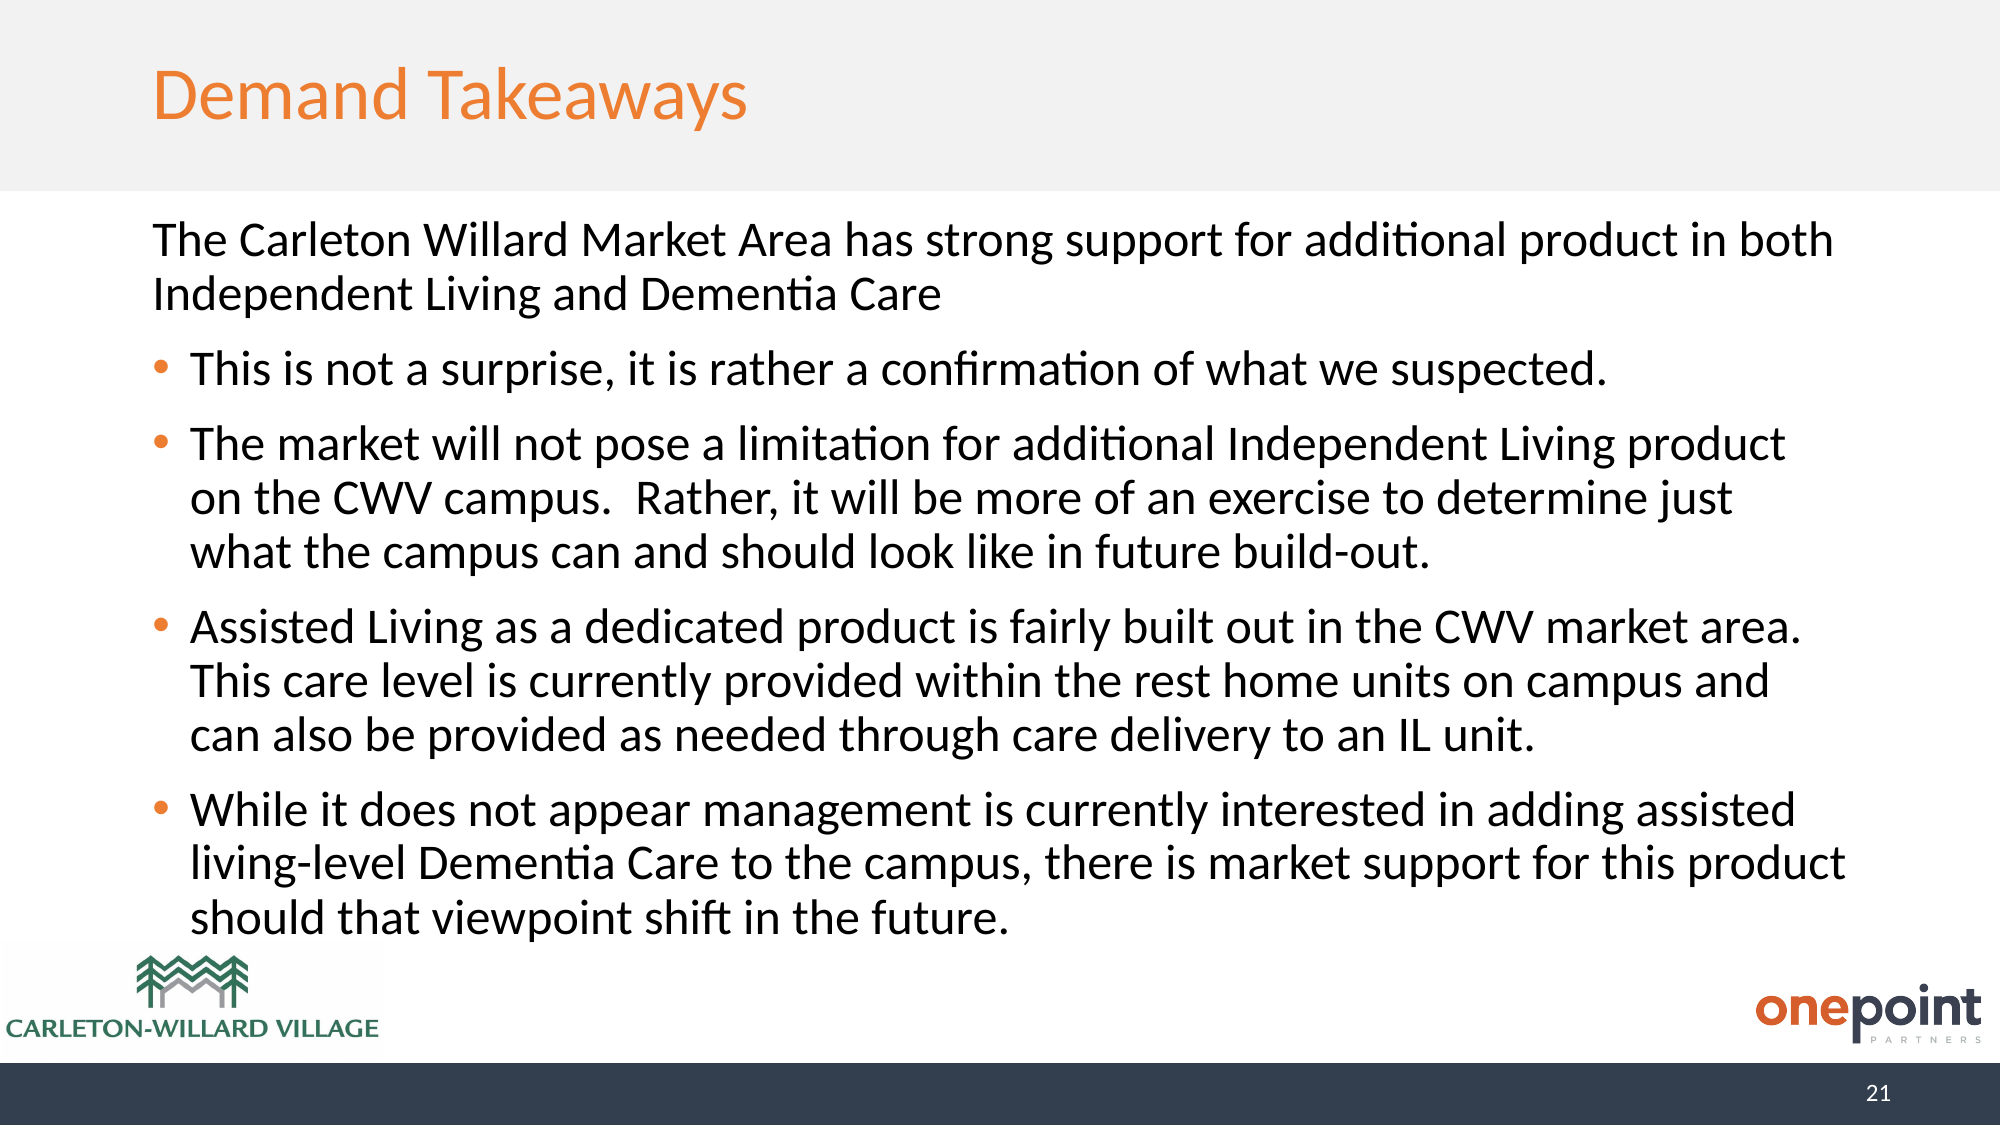

# Demand Takeaways
The Carleton Willard Market Area has strong support for additional product in both Independent Living and Dementia Care
This is not a surprise, it is rather a confirmation of what we suspected.
The market will not pose a limitation for additional Independent Living product on the CWV campus.  Rather, it will be more of an exercise to determine just what the campus can and should look like in future build-out.
Assisted Living as a dedicated product is fairly built out in the CWV market area.  This care level is currently provided within the rest home units on campus and can also be provided as needed through care delivery to an IL unit.
While it does not appear management is currently interested in adding assisted living-level Dementia Care to the campus, there is market support for this product should that viewpoint shift in the future.

21